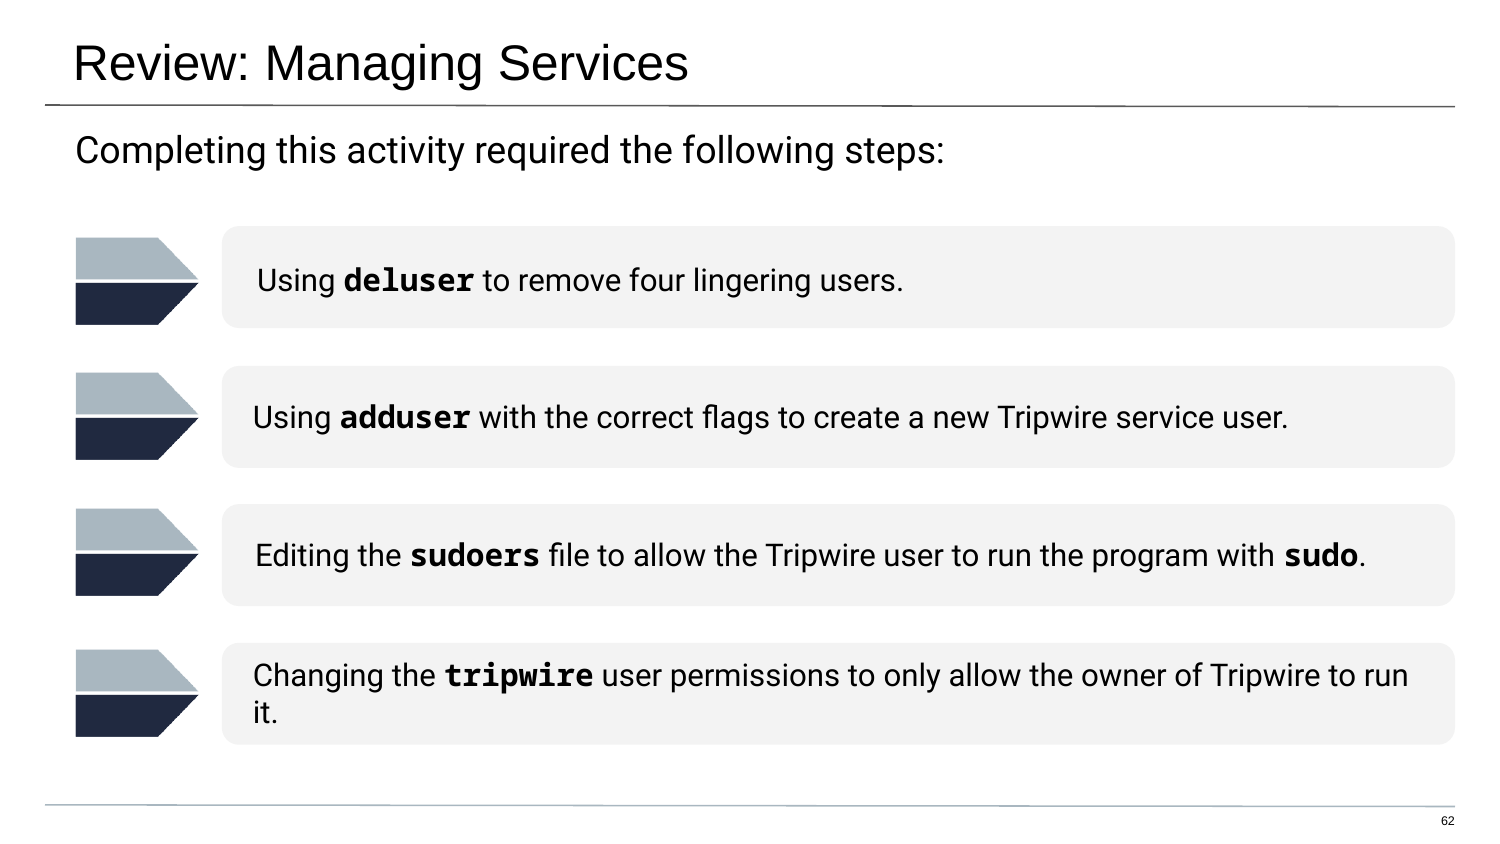

# Review: Managing Services

Completing this activity required the following steps:
Using deluser to remove four lingering users.
Using adduser with the correct flags to create a new Tripwire service user.
Editing the sudoers file to allow the Tripwire user to run the program with sudo.
Changing the tripwire user permissions to only allow the owner of Tripwire to run it.

62